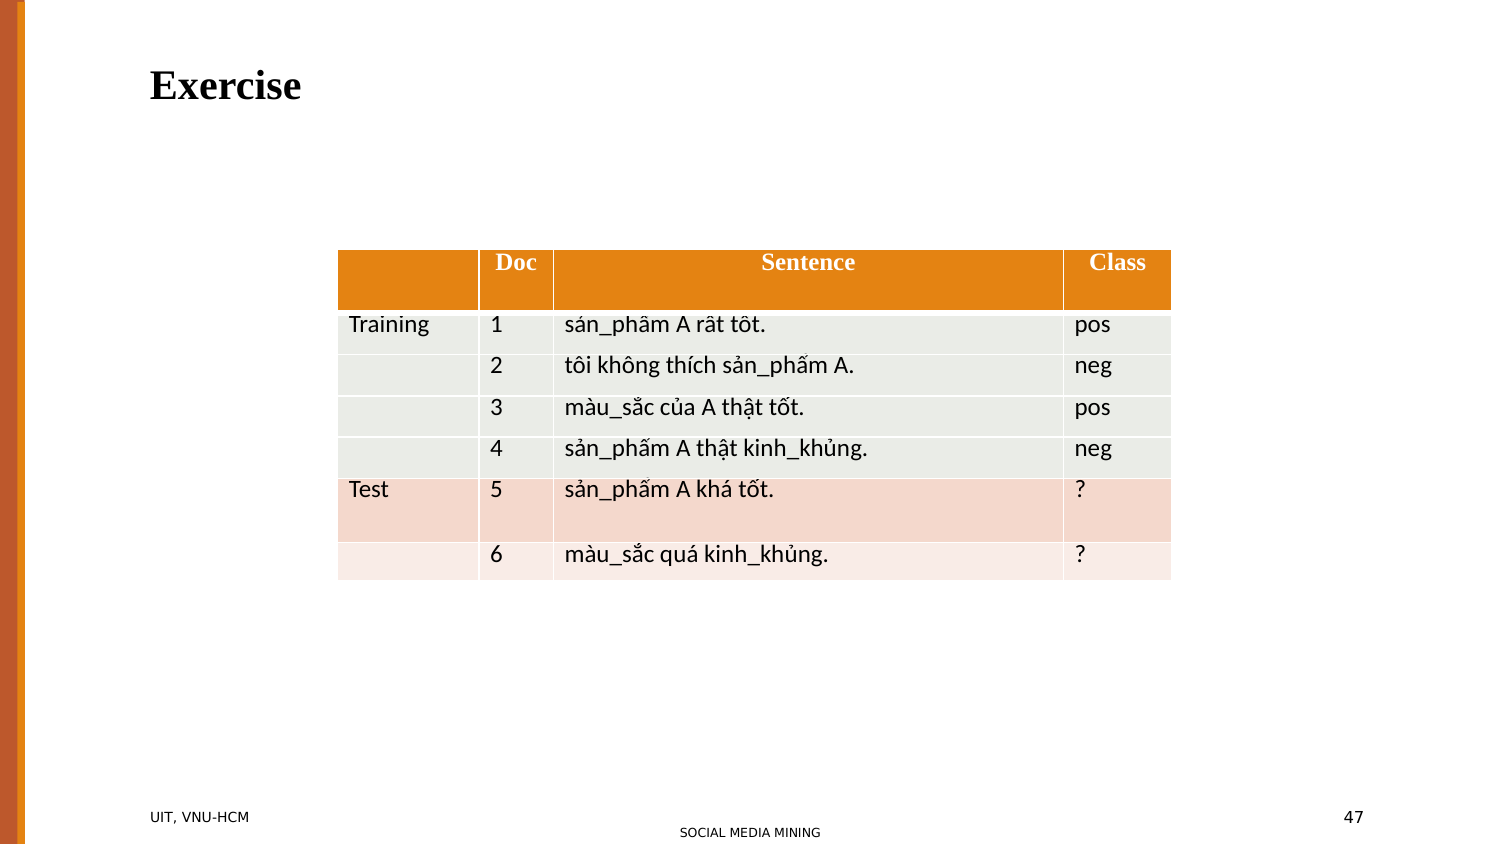

Exercise
|  | Doc | Sentence | Class |
| --- | --- | --- | --- |
| Training | 1 | sản\_phẩm A rất tốt. | pos |
|  | 2 | tôi không thích sản\_phẩm A. | neg |
|  | 3 | màu\_sắc của A thật tốt. | pos |
|  | 4 | sản\_phẩm A thật kinh\_khủng. | neg |
| Test | 5 | sản\_phẩm A khá tốt. | ? |
|  | 6 | màu\_sắc quá kinh\_khủng. | ? |
UIT, VNU-HCM
47
Social Media Mining